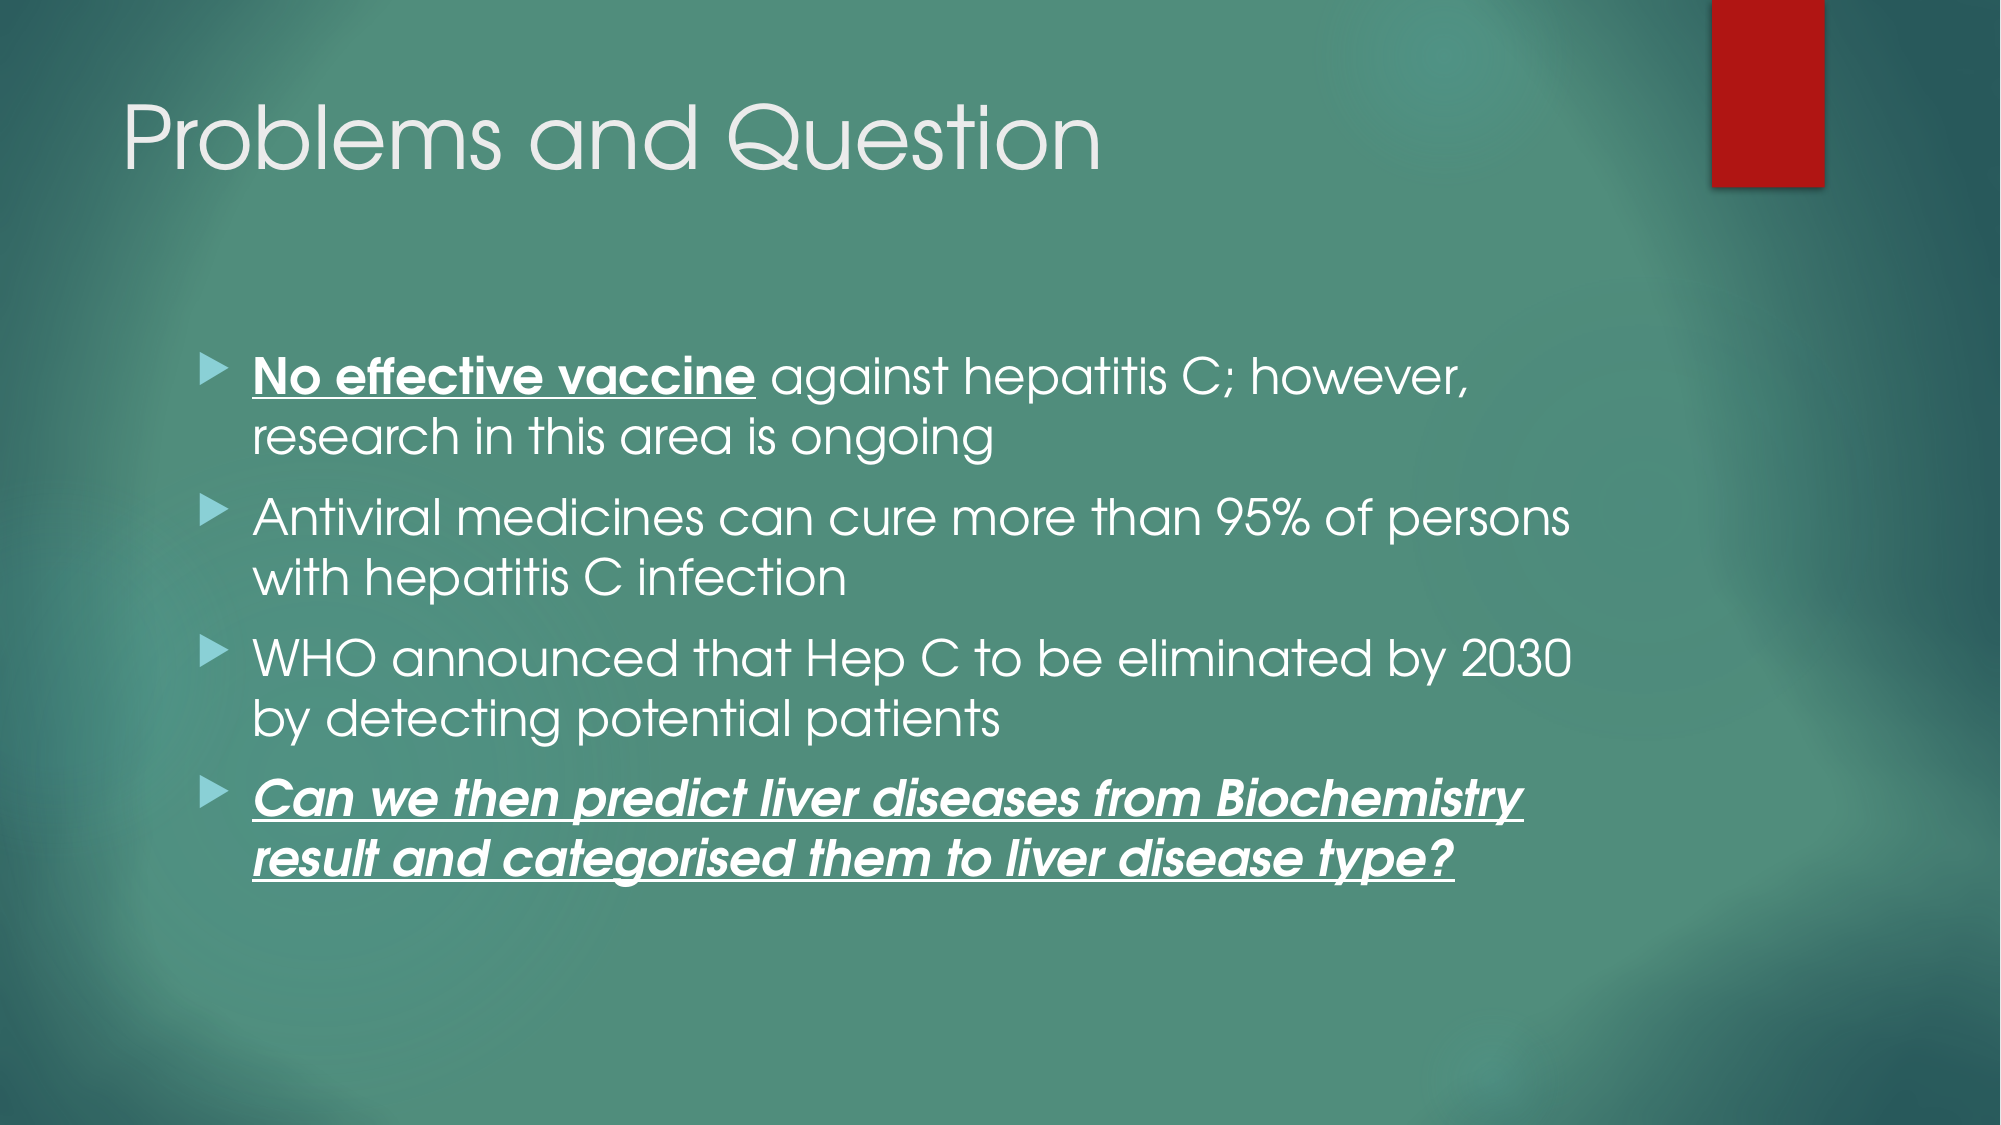

# Problems and Question
No effective vaccine against hepatitis C; however, research in this area is ongoing
Antiviral medicines can cure more than 95% of persons with hepatitis C infection
WHO announced that Hep C to be eliminated by 2030 by detecting potential patients
Can we then predict liver diseases from Biochemistry result and categorised them to liver disease type?